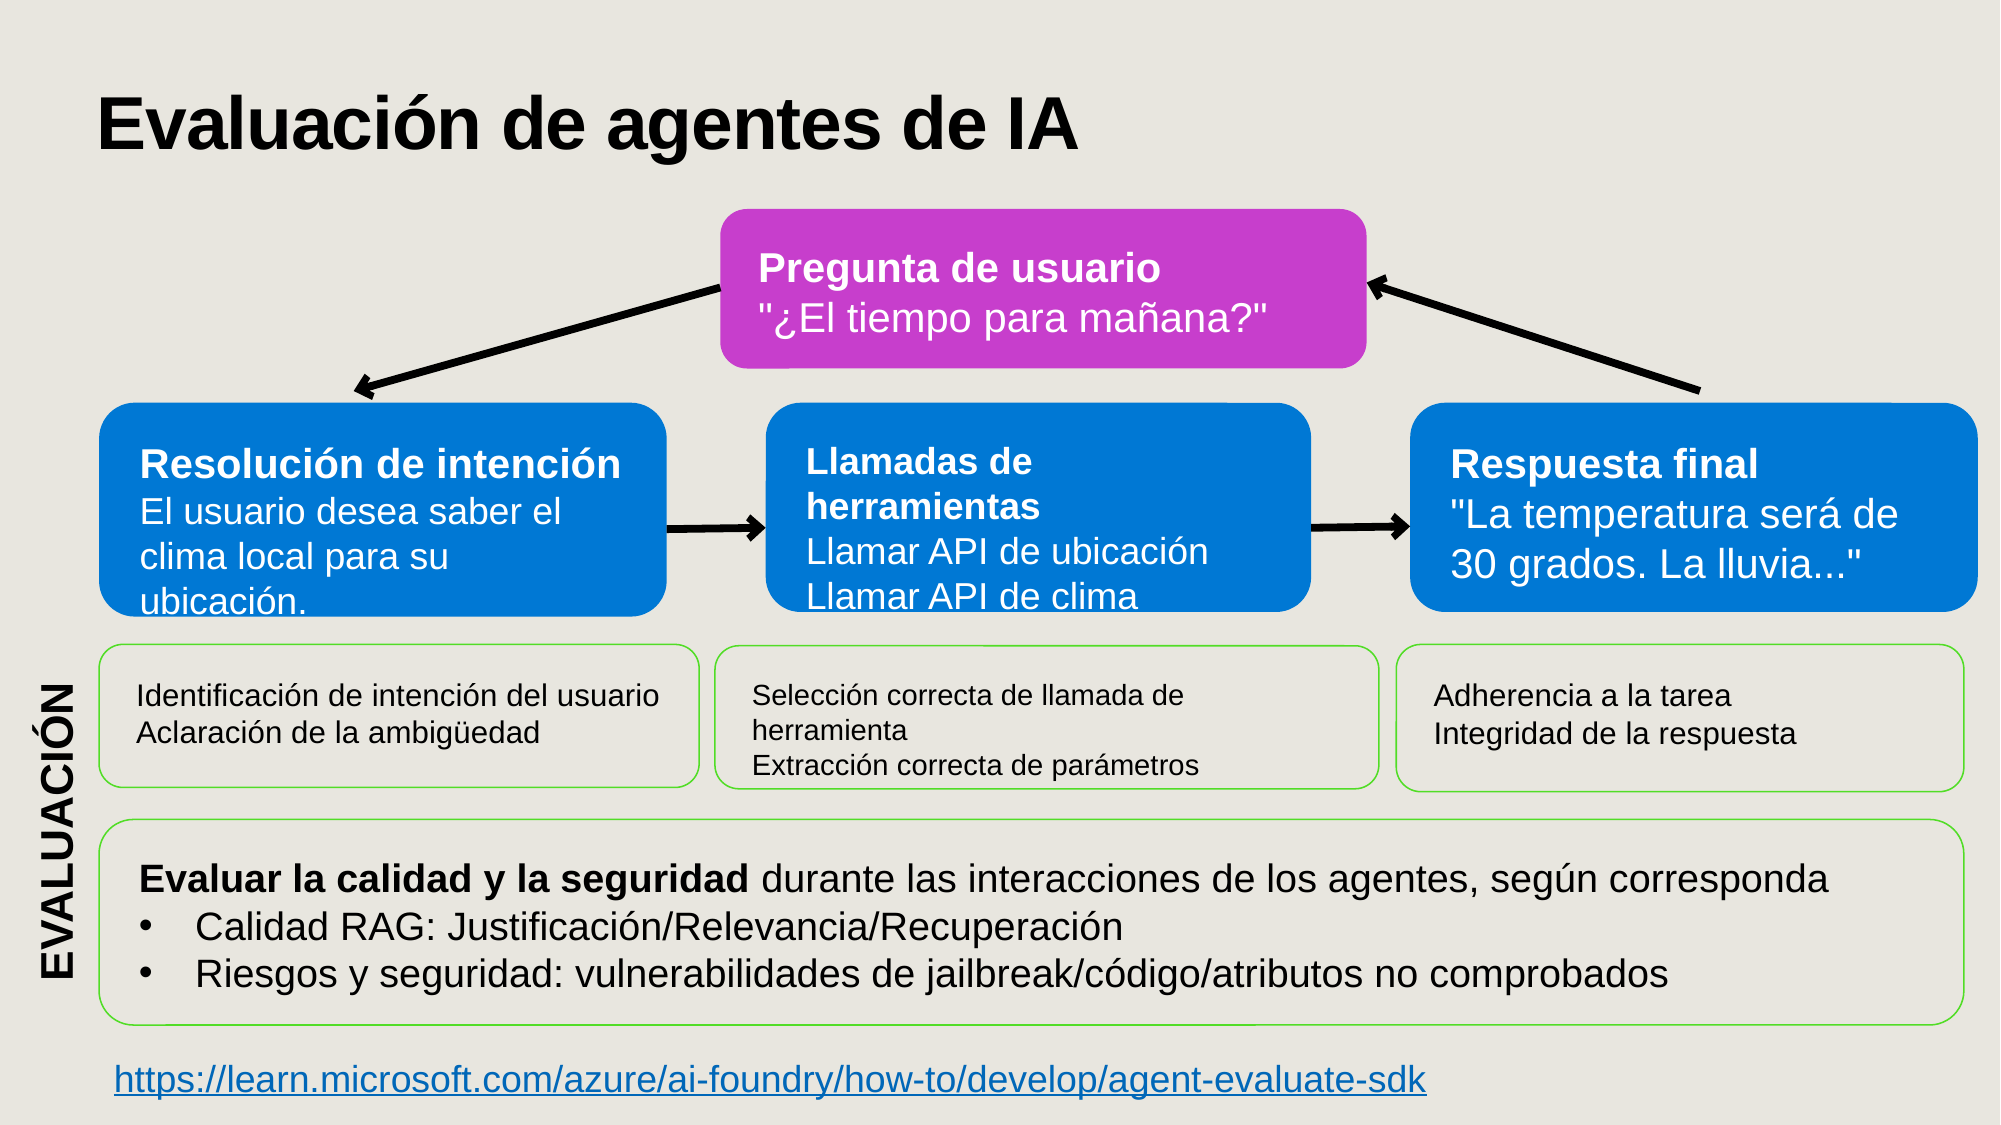

Evaluación de agentes de IA
Pregunta de usuario
"¿El tiempo para mañana?"

Resolución de intención
El usuario desea saber el clima local para su ubicación.
Llamadas de herramientas
Llamar API de ubicación
Llamar API de clima
Respuesta final
"La temperatura será de 30 grados. La lluvia..."

Identificación de intención del usuario
Aclaración de la ambigüedad
Adherencia a la tarea
Integridad de la respuesta
Selección correcta de llamada de herramienta
Extracción correcta de parámetros
EVALUACIÓN
Evaluar la calidad y la seguridad durante las interacciones de los agentes, según corresponda
Calidad RAG: Justificación/Relevancia/Recuperación
Riesgos y seguridad: vulnerabilidades de jailbreak/código/atributos no comprobados
https://learn.microsoft.com/azure/ai-foundry/how-to/develop/agent-evaluate-sdk